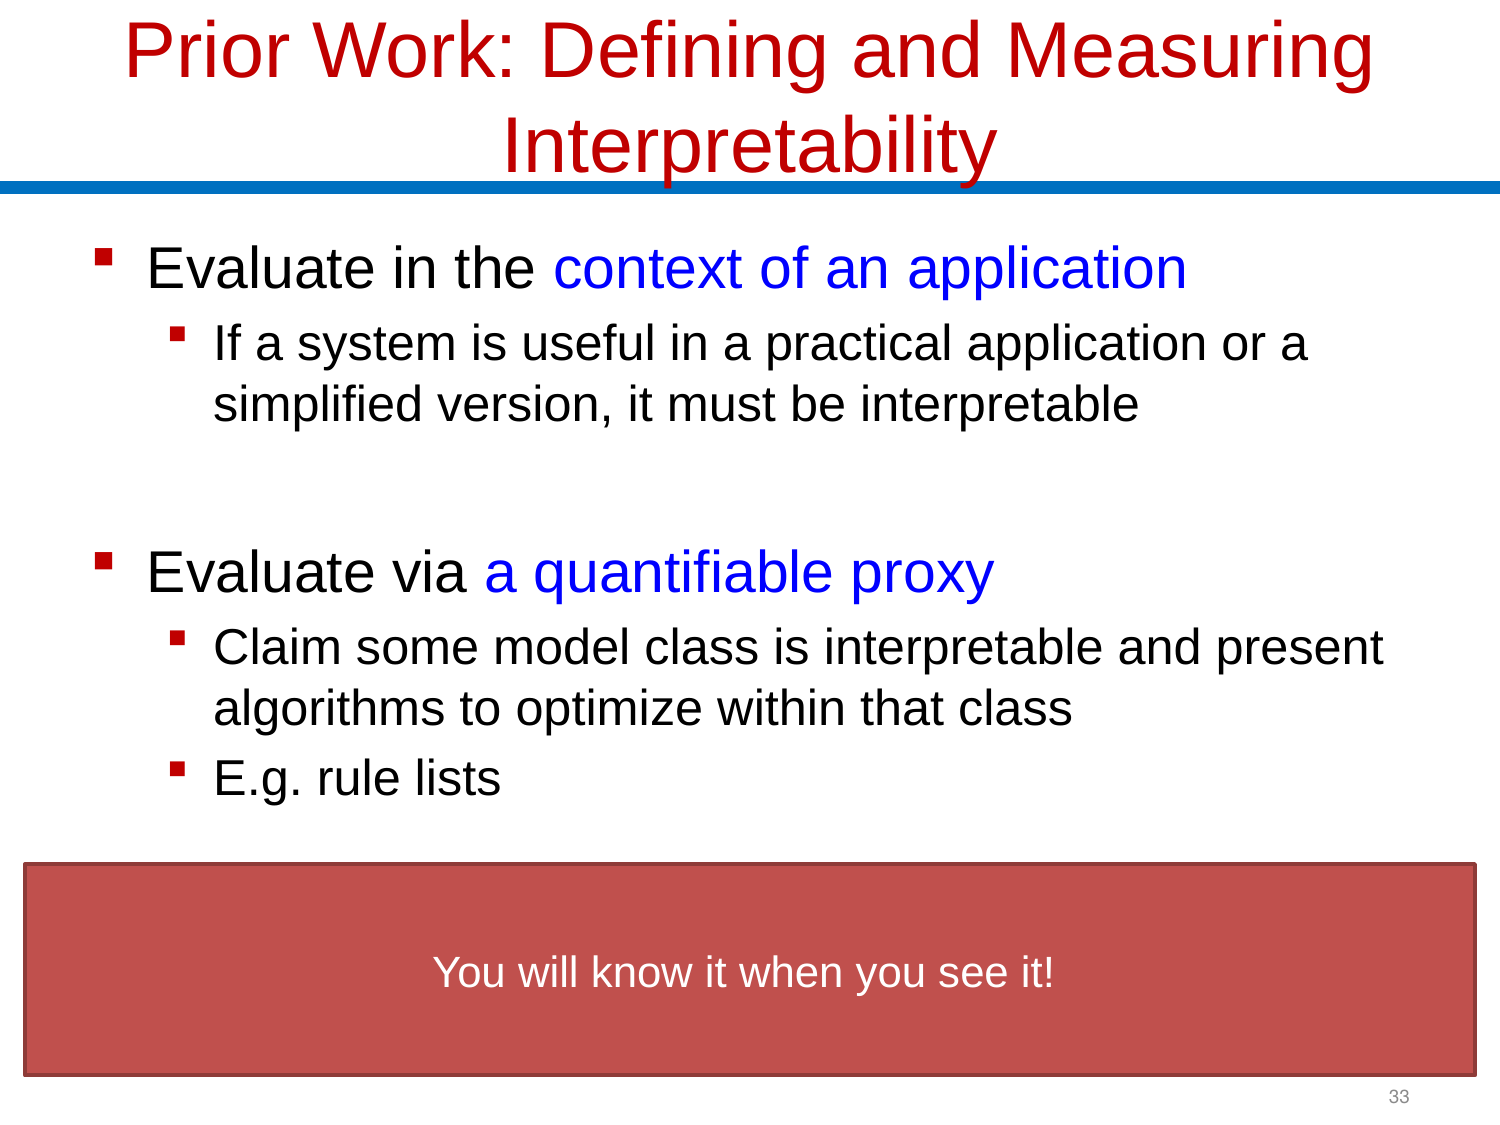

# Prior Work: Defining and Measuring Interpretability
Evaluate in the context of an application
If a system is useful in a practical application or a simplified version, it must be interpretable

Evaluate via a quantifiable proxy
Claim some model class is interpretable and present algorithms to optimize within that class
E.g. rule lists

You will know it when you see it!
33